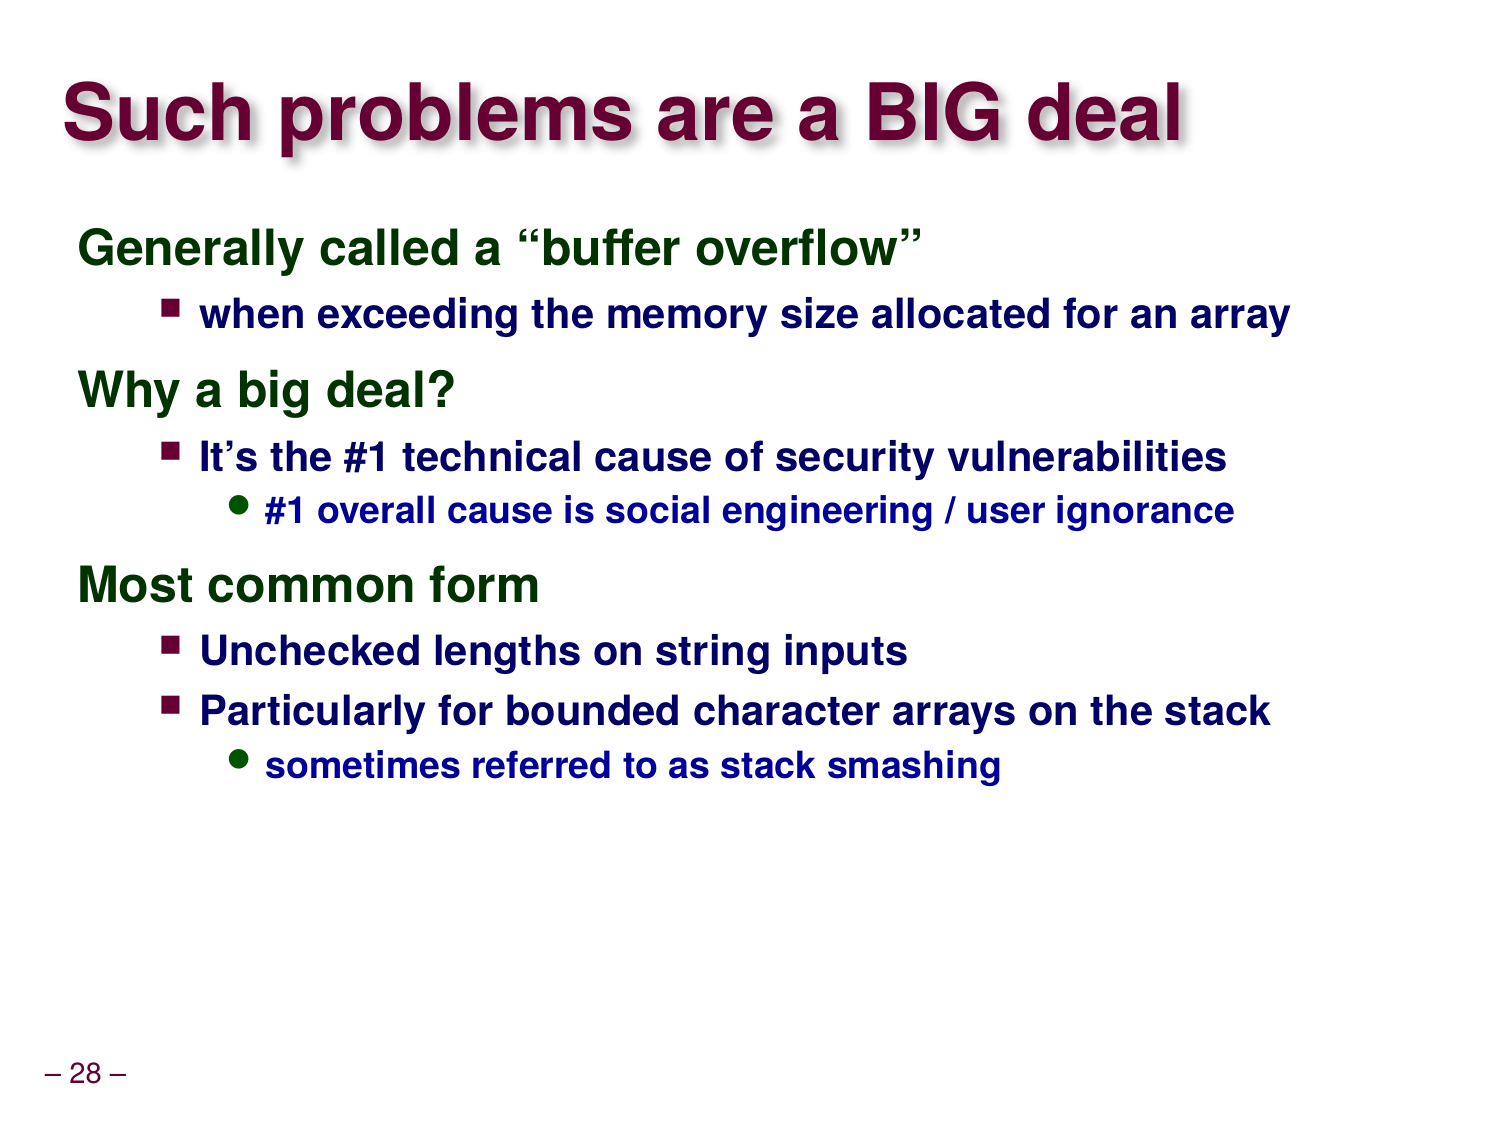

# Such problems are a BIG deal
Generally called a “buffer overflow”
when exceeding the memory size allocated for an array
Why a big deal?
It’s the #1 technical cause of security vulnerabilities
#1 overall cause is social engineering / user ignorance
Most common form
Unchecked lengths on string inputs
Particularly for bounded character arrays on the stack
sometimes referred to as stack smashing